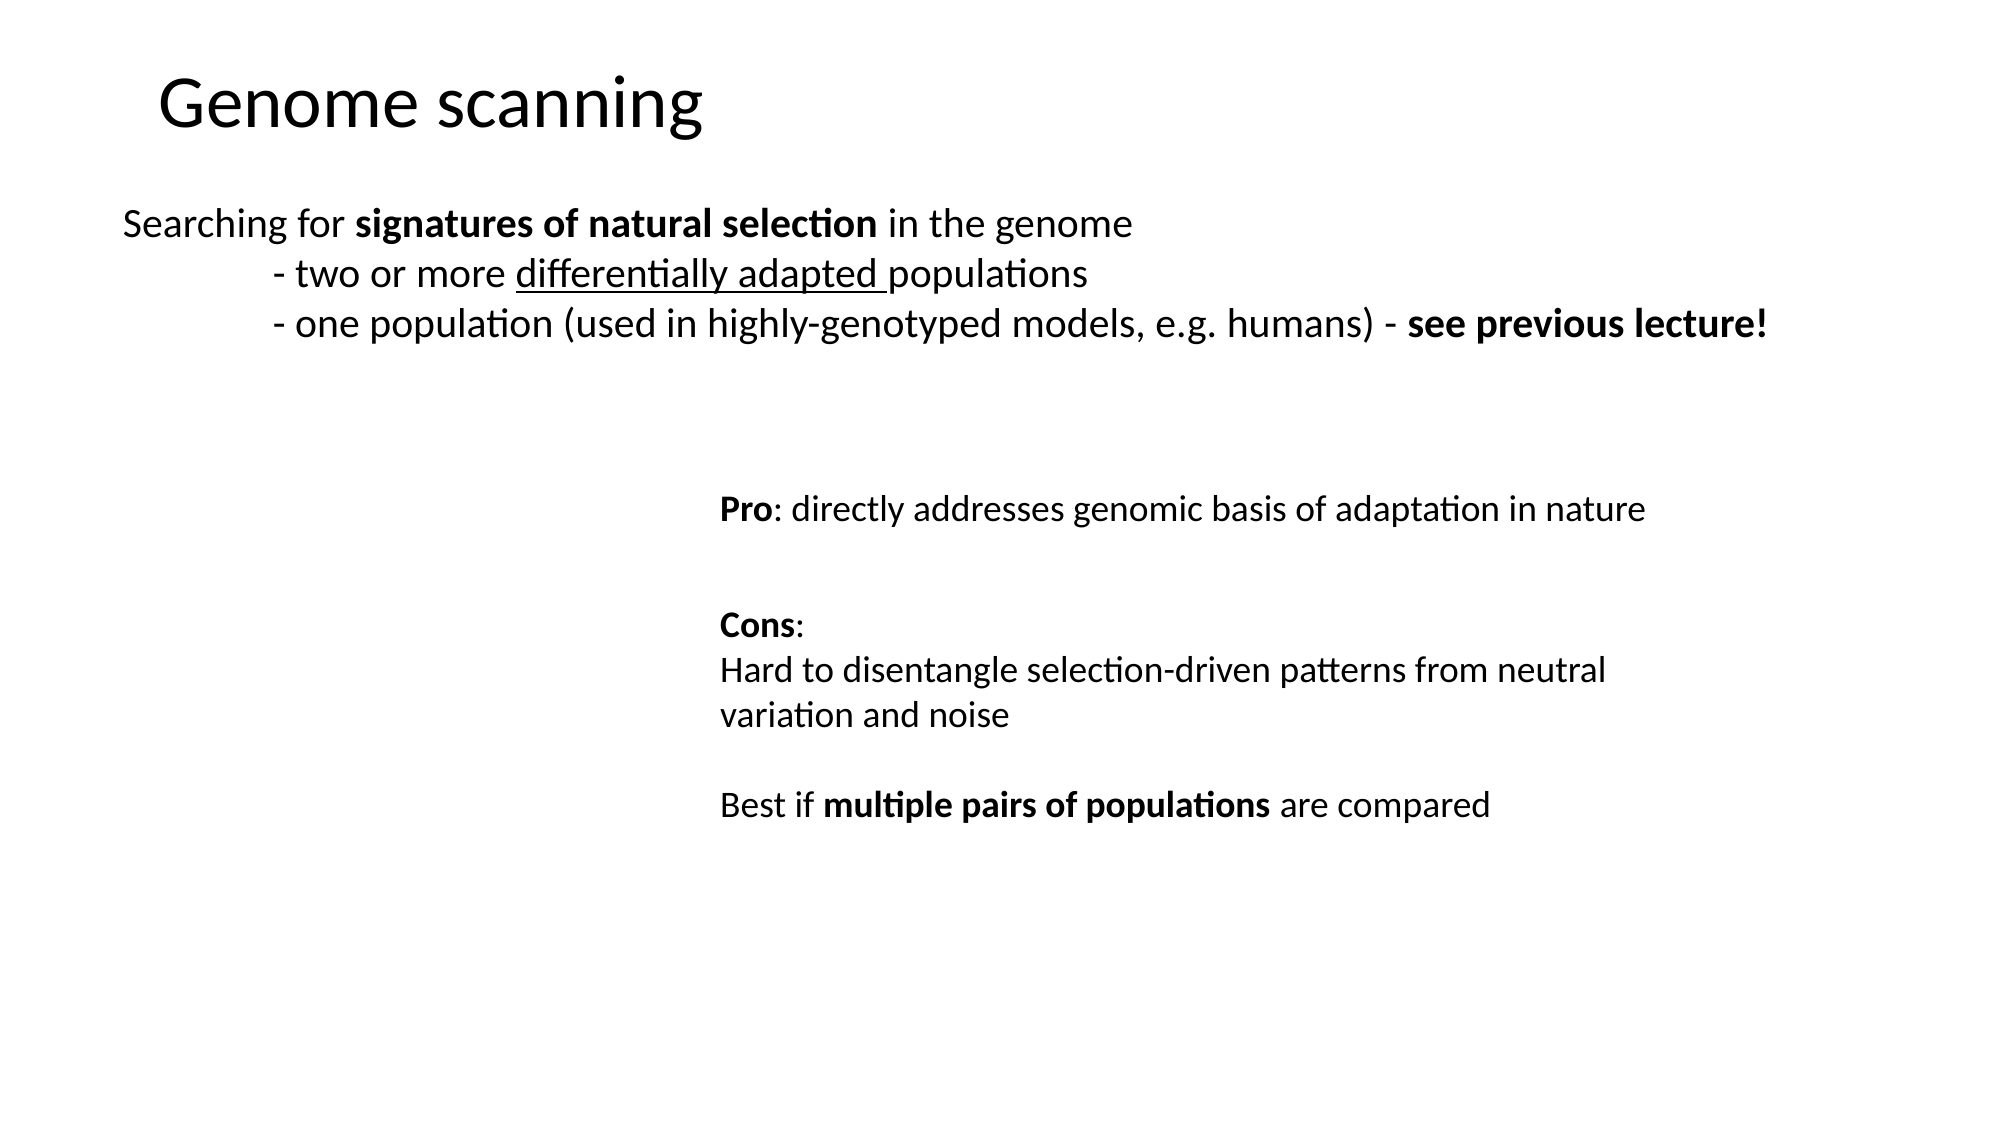

Genome scanning
Searching for signatures of natural selection in the genome
	- two or more differentially adapted populations
	- one population (used in highly-genotyped models, e.g. humans) - see previous lecture!

Pro: directly addresses genomic basis of adaptation in nature
Cons:
Hard to disentangle selection-driven patterns from neutral variation and noise

Best if multiple pairs of populations are compared